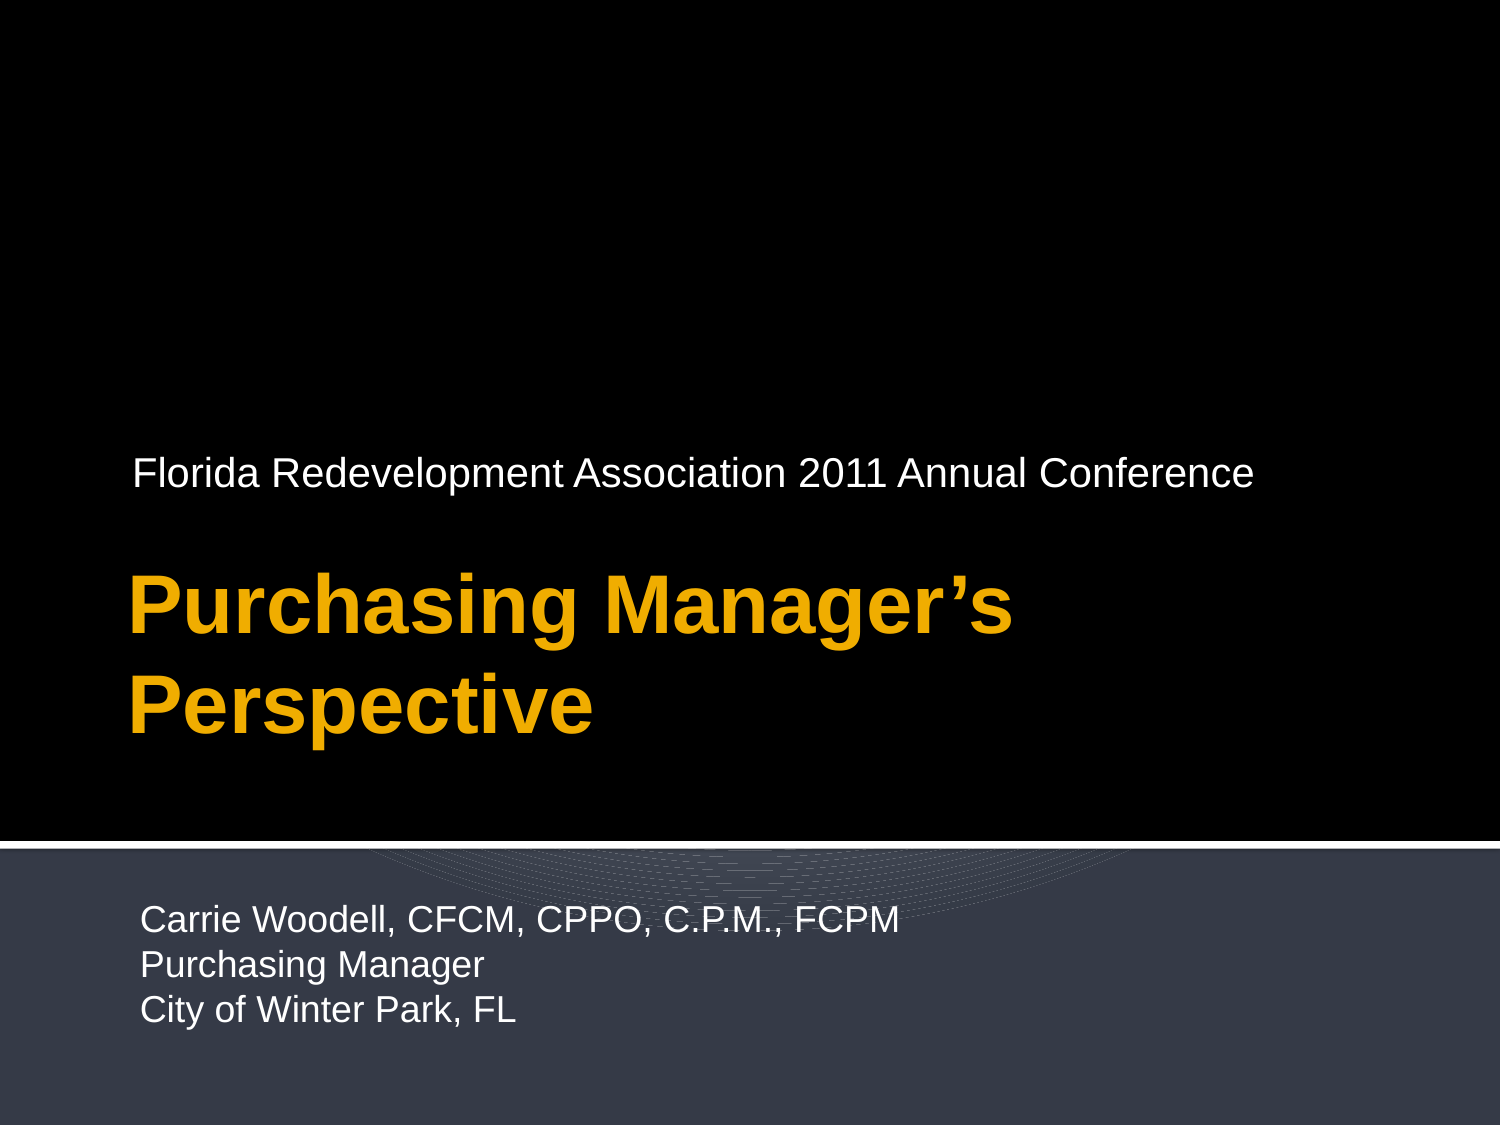

Florida Redevelopment Association 2011 Annual Conference

# Purchasing Manager’s Perspective
Carrie Woodell, CFCM, CPPO, C.P.M., FCPM
Purchasing Manager
City of Winter Park, FL